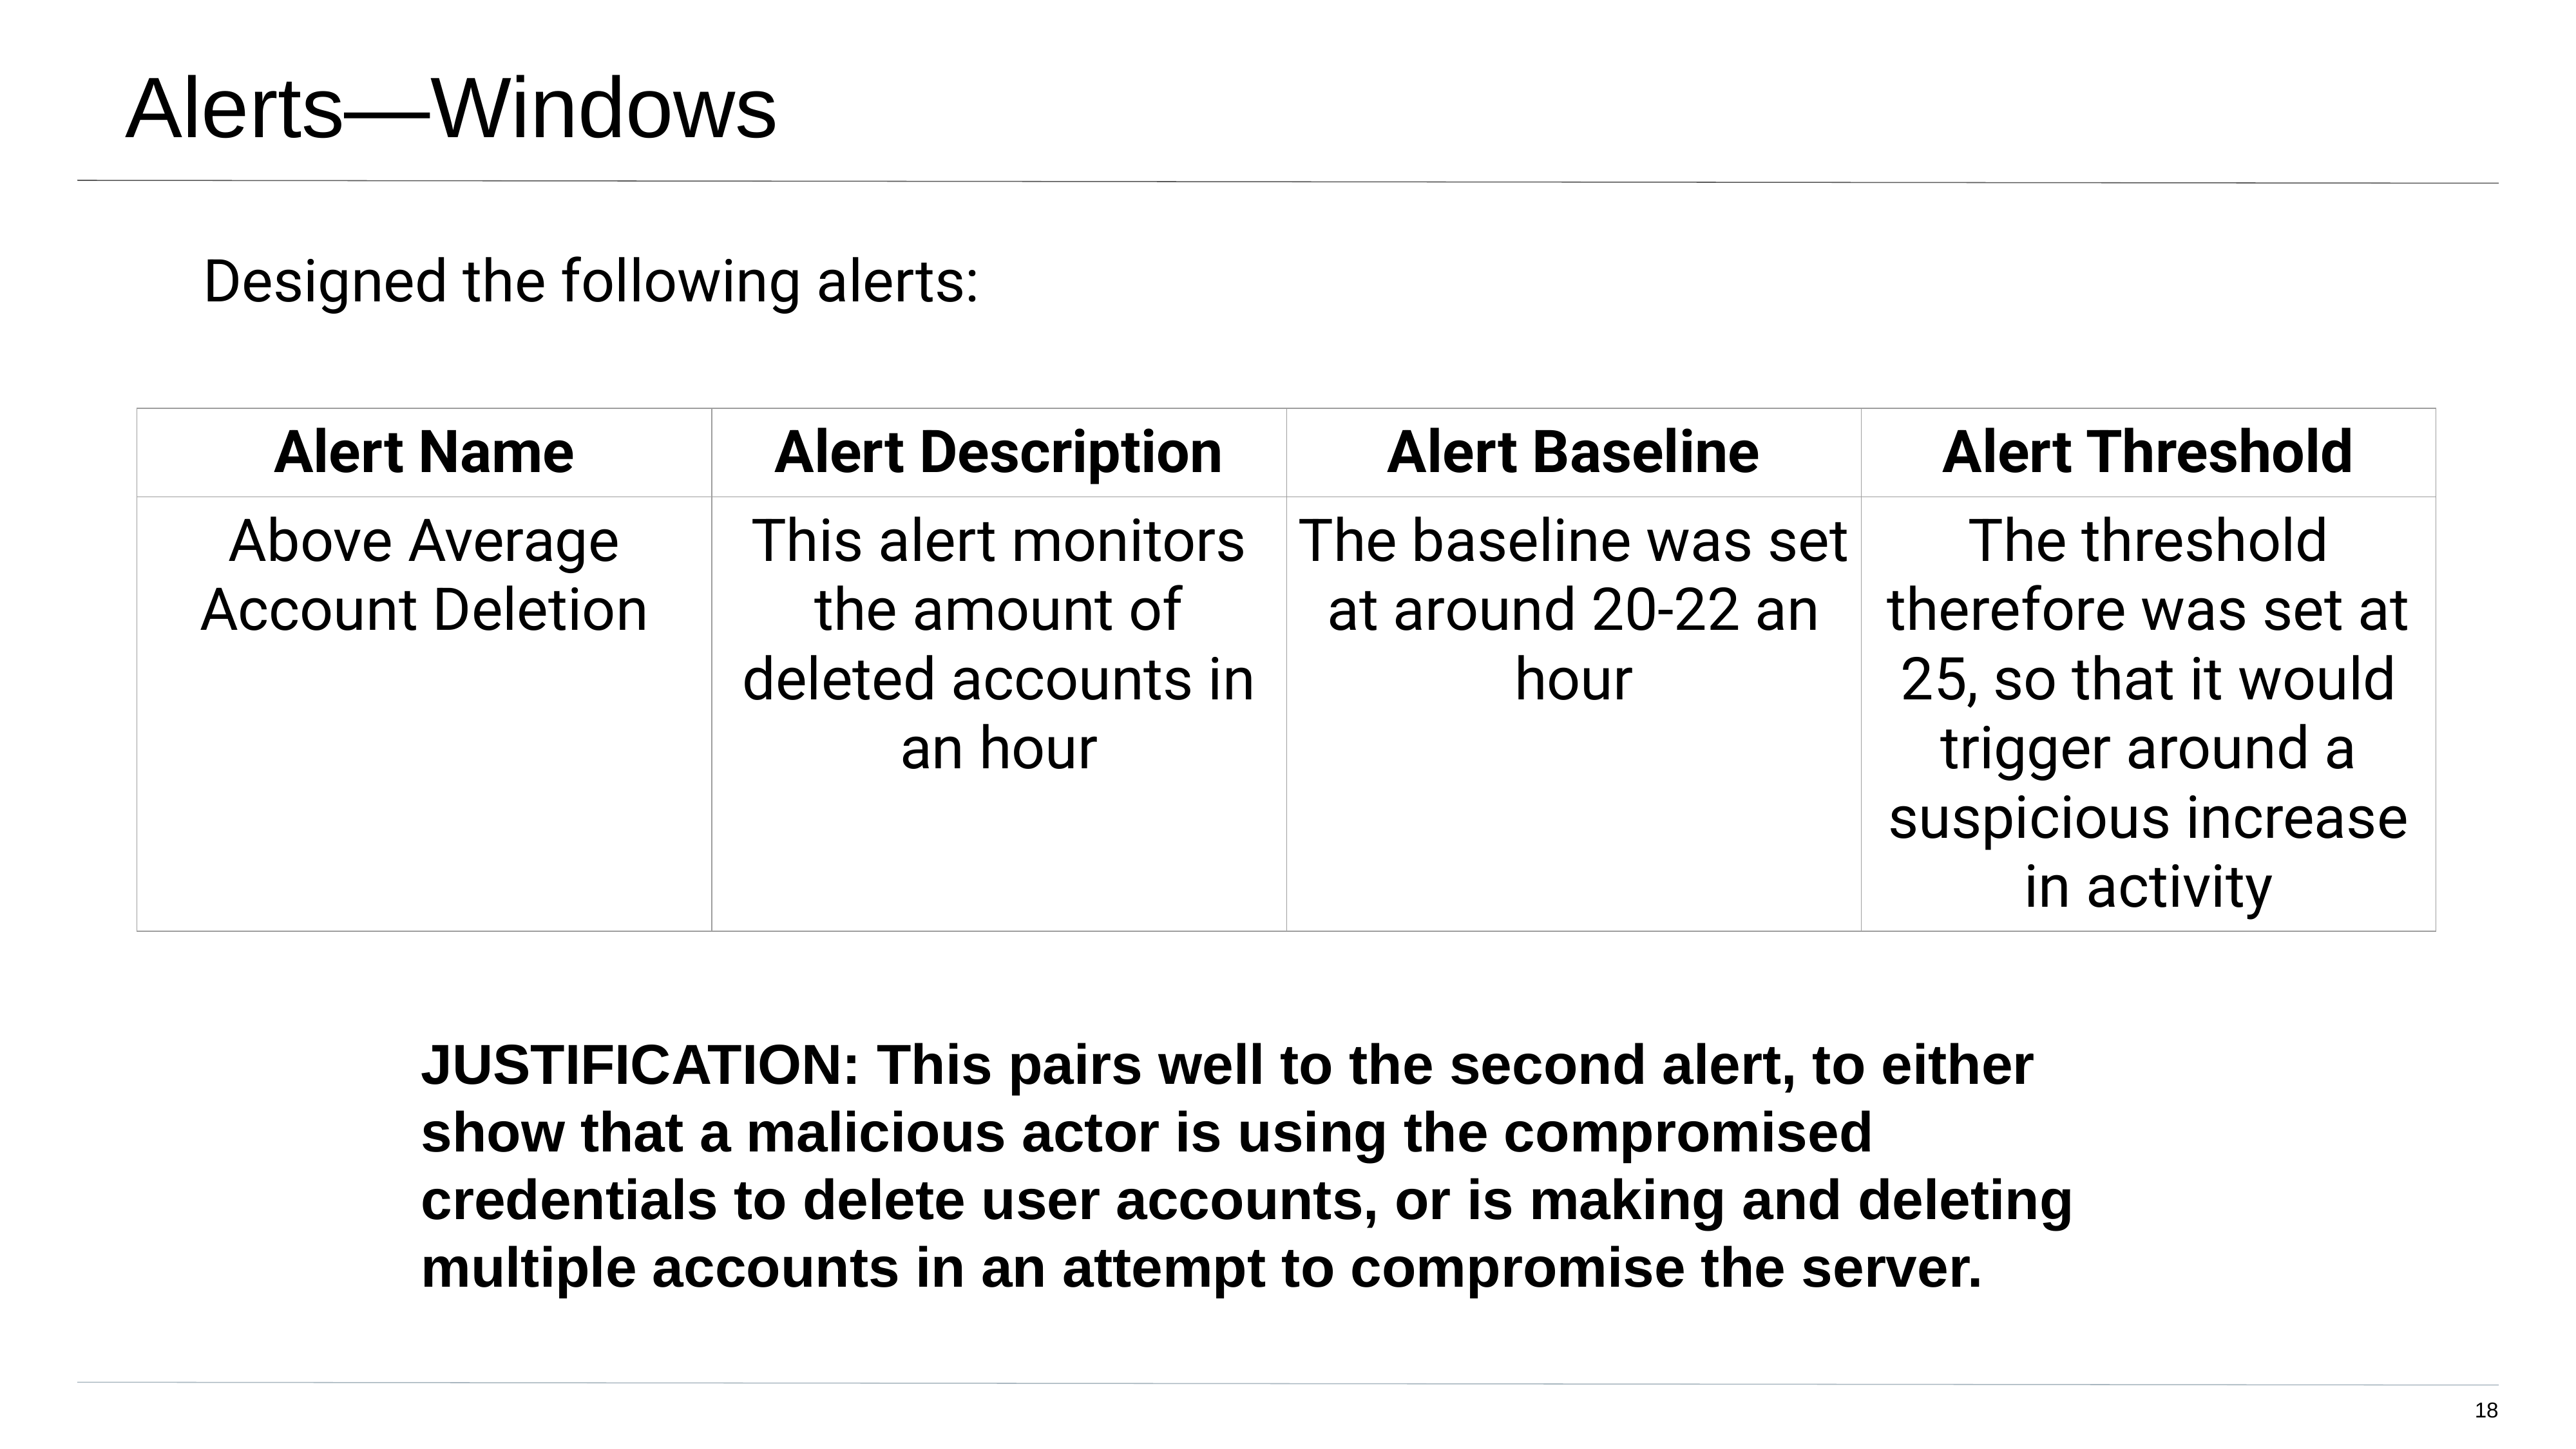

# Alerts—Windows
Designed the following alerts:

| Alert Name | Alert Description | Alert Baseline | Alert Threshold |
| --- | --- | --- | --- |
| Above Average Account Deletion | This alert monitors the amount of deleted accounts in an hour | The baseline was set at around 20-22 an hour | The threshold therefore was set at 25, so that it would trigger around a suspicious increase in activity |
JUSTIFICATION: This pairs well to the second alert, to either show that a malicious actor is using the compromised credentials to delete user accounts, or is making and deleting multiple accounts in an attempt to compromise the server.
18